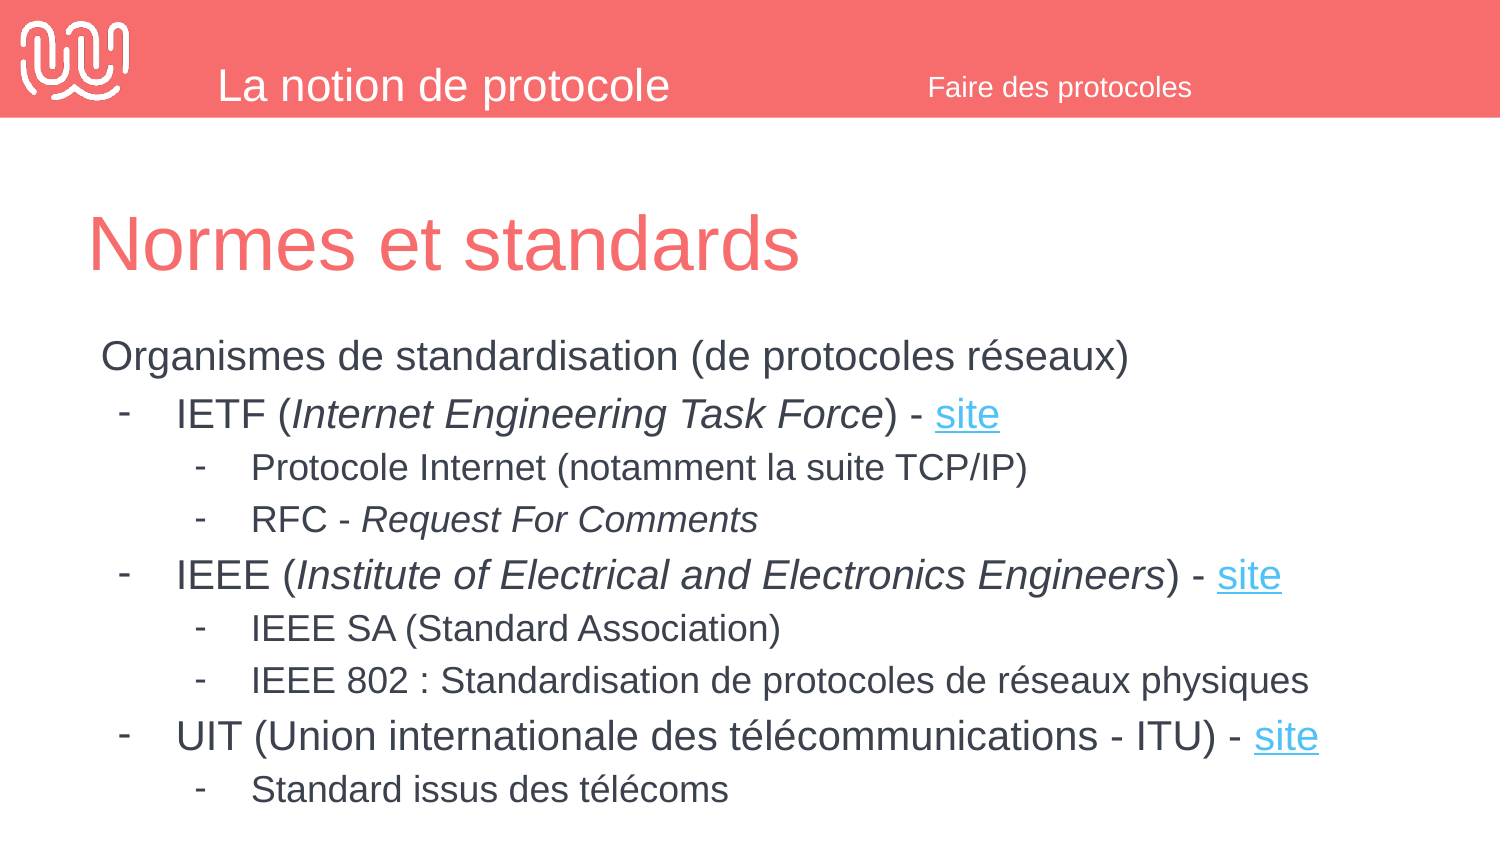

La notion de protocole
Faire des protocoles
Normes et standards
Organismes de standardisation (de protocoles réseaux)
IETF (Internet Engineering Task Force) - site
Protocole Internet (notamment la suite TCP/IP)
RFC - Request For Comments
IEEE (Institute of Electrical and Electronics Engineers) - site
IEEE SA (Standard Association)
IEEE 802 : Standardisation de protocoles de réseaux physiques
UIT (Union internationale des télécommunications - ITU) - site
Standard issus des télécoms